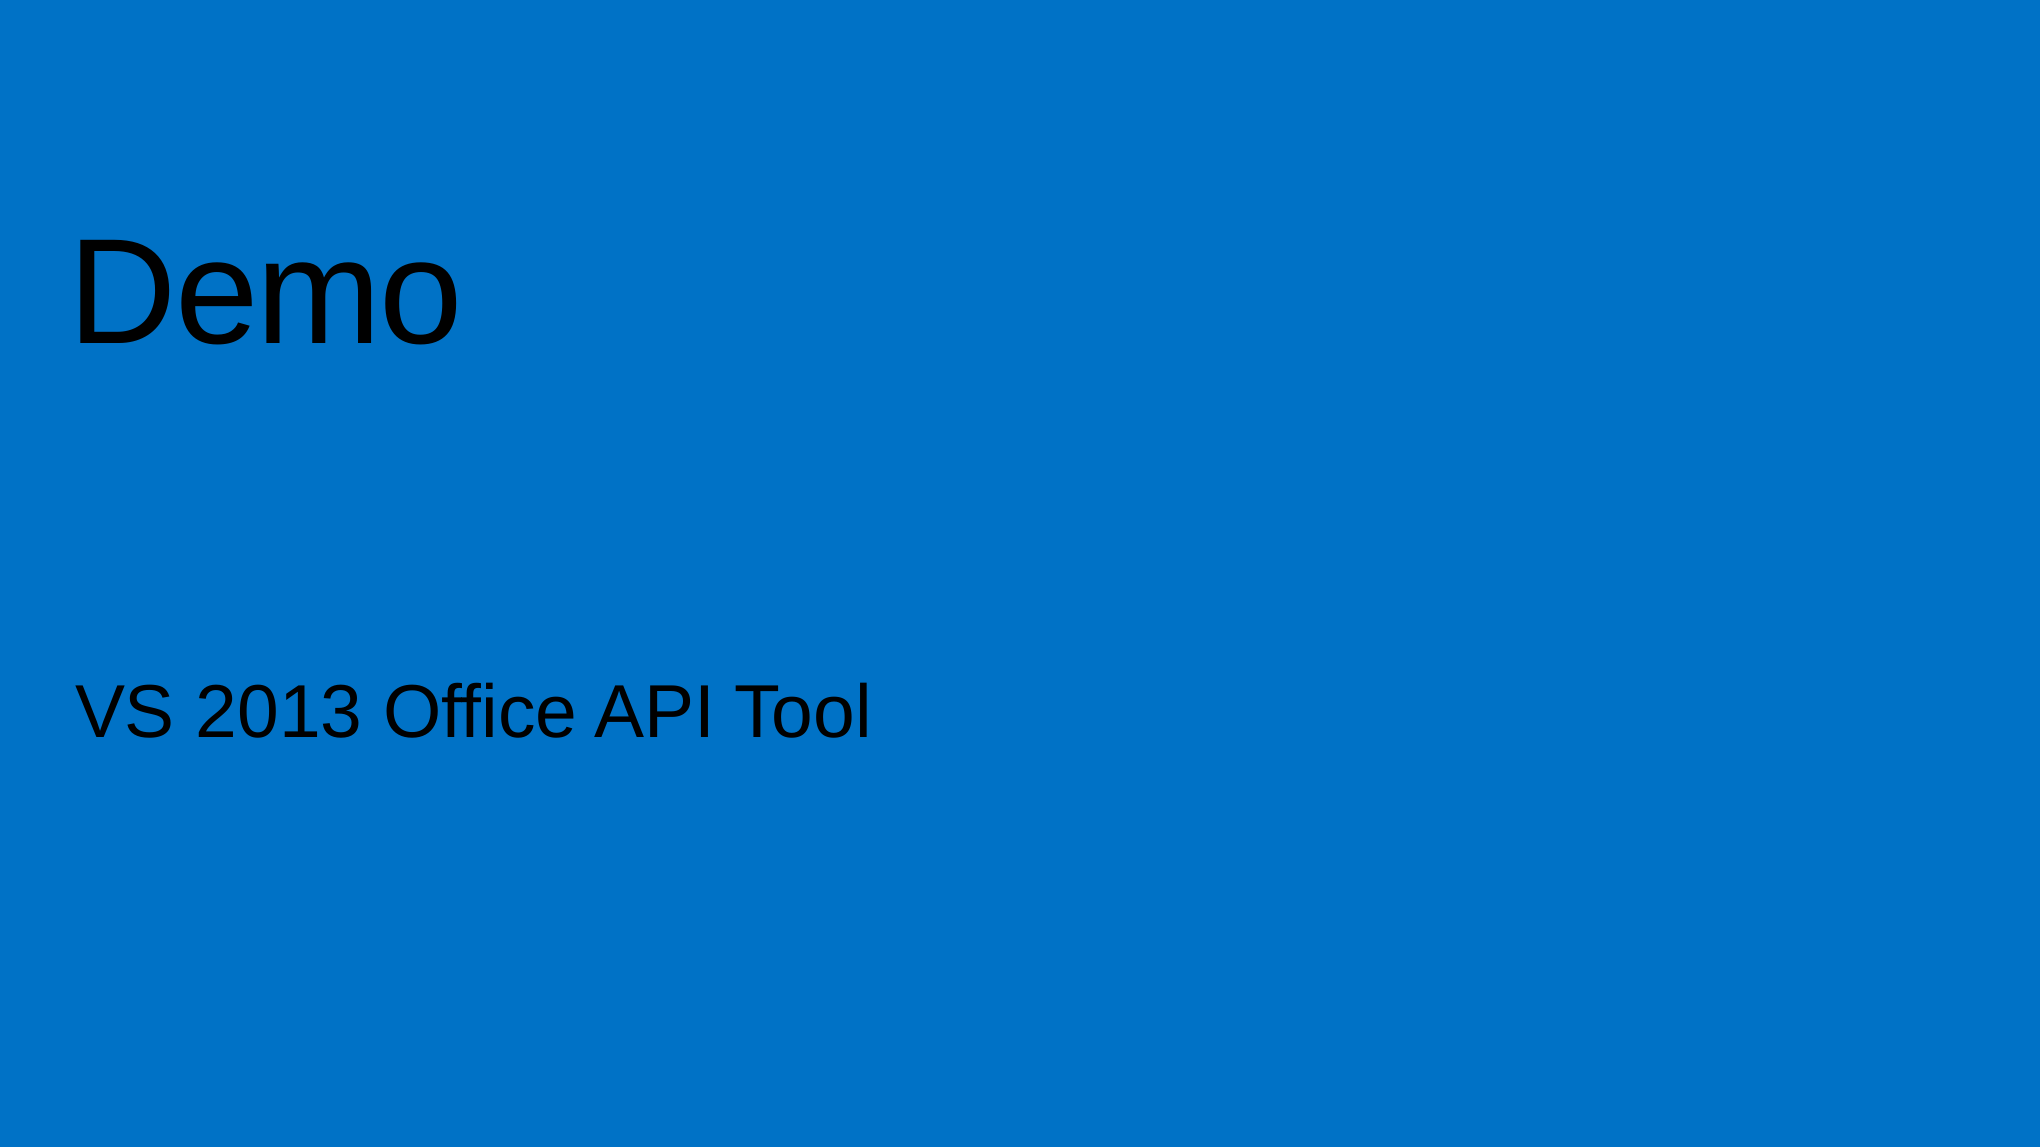

# Demo
VS 2013 Office API Tool